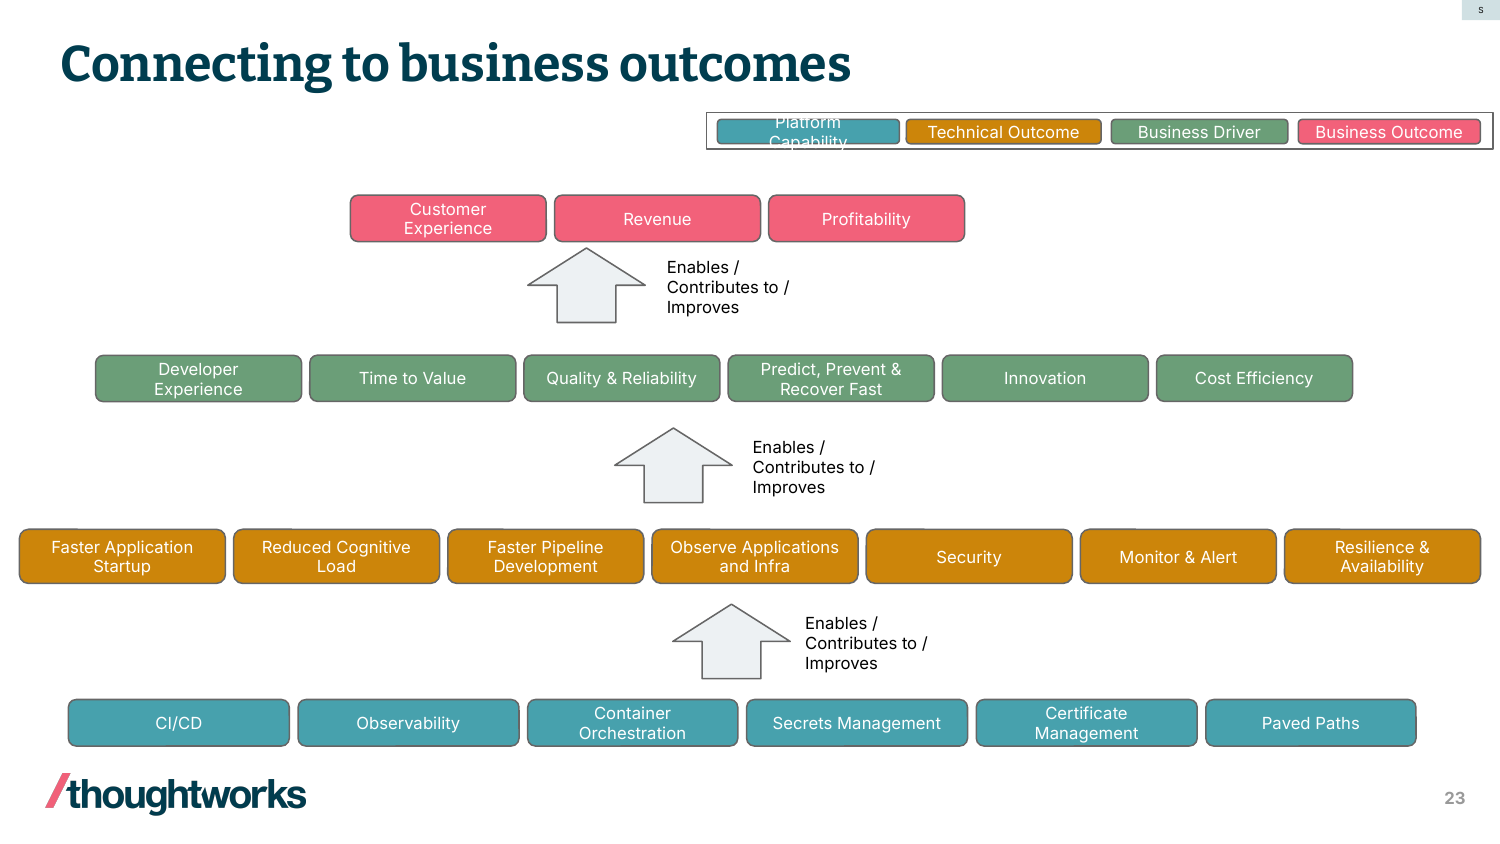

S
# Connecting to business outcomes

Platform Capability
Business Driver
Technical Outcome
Business Outcome
Revenue
Profitability
Customer Experience
Enables / Contributes to /
Improves

Time to Value
Quality & Reliability
Predict, Prevent & Recover Fast
Innovation
Cost Efficiency
Developer Experience
Enables / Contributes to /
Improves

Faster Application Startup
Reduced Cognitive Load
Faster Pipeline Development
Observe Applications and Infra
Security
Monitor & Alert
Resilience & Availability
Enables / Contributes to /
Improves

CI/CD
Observability
Container Orchestration
Secrets Management
Certificate Management
Paved Paths